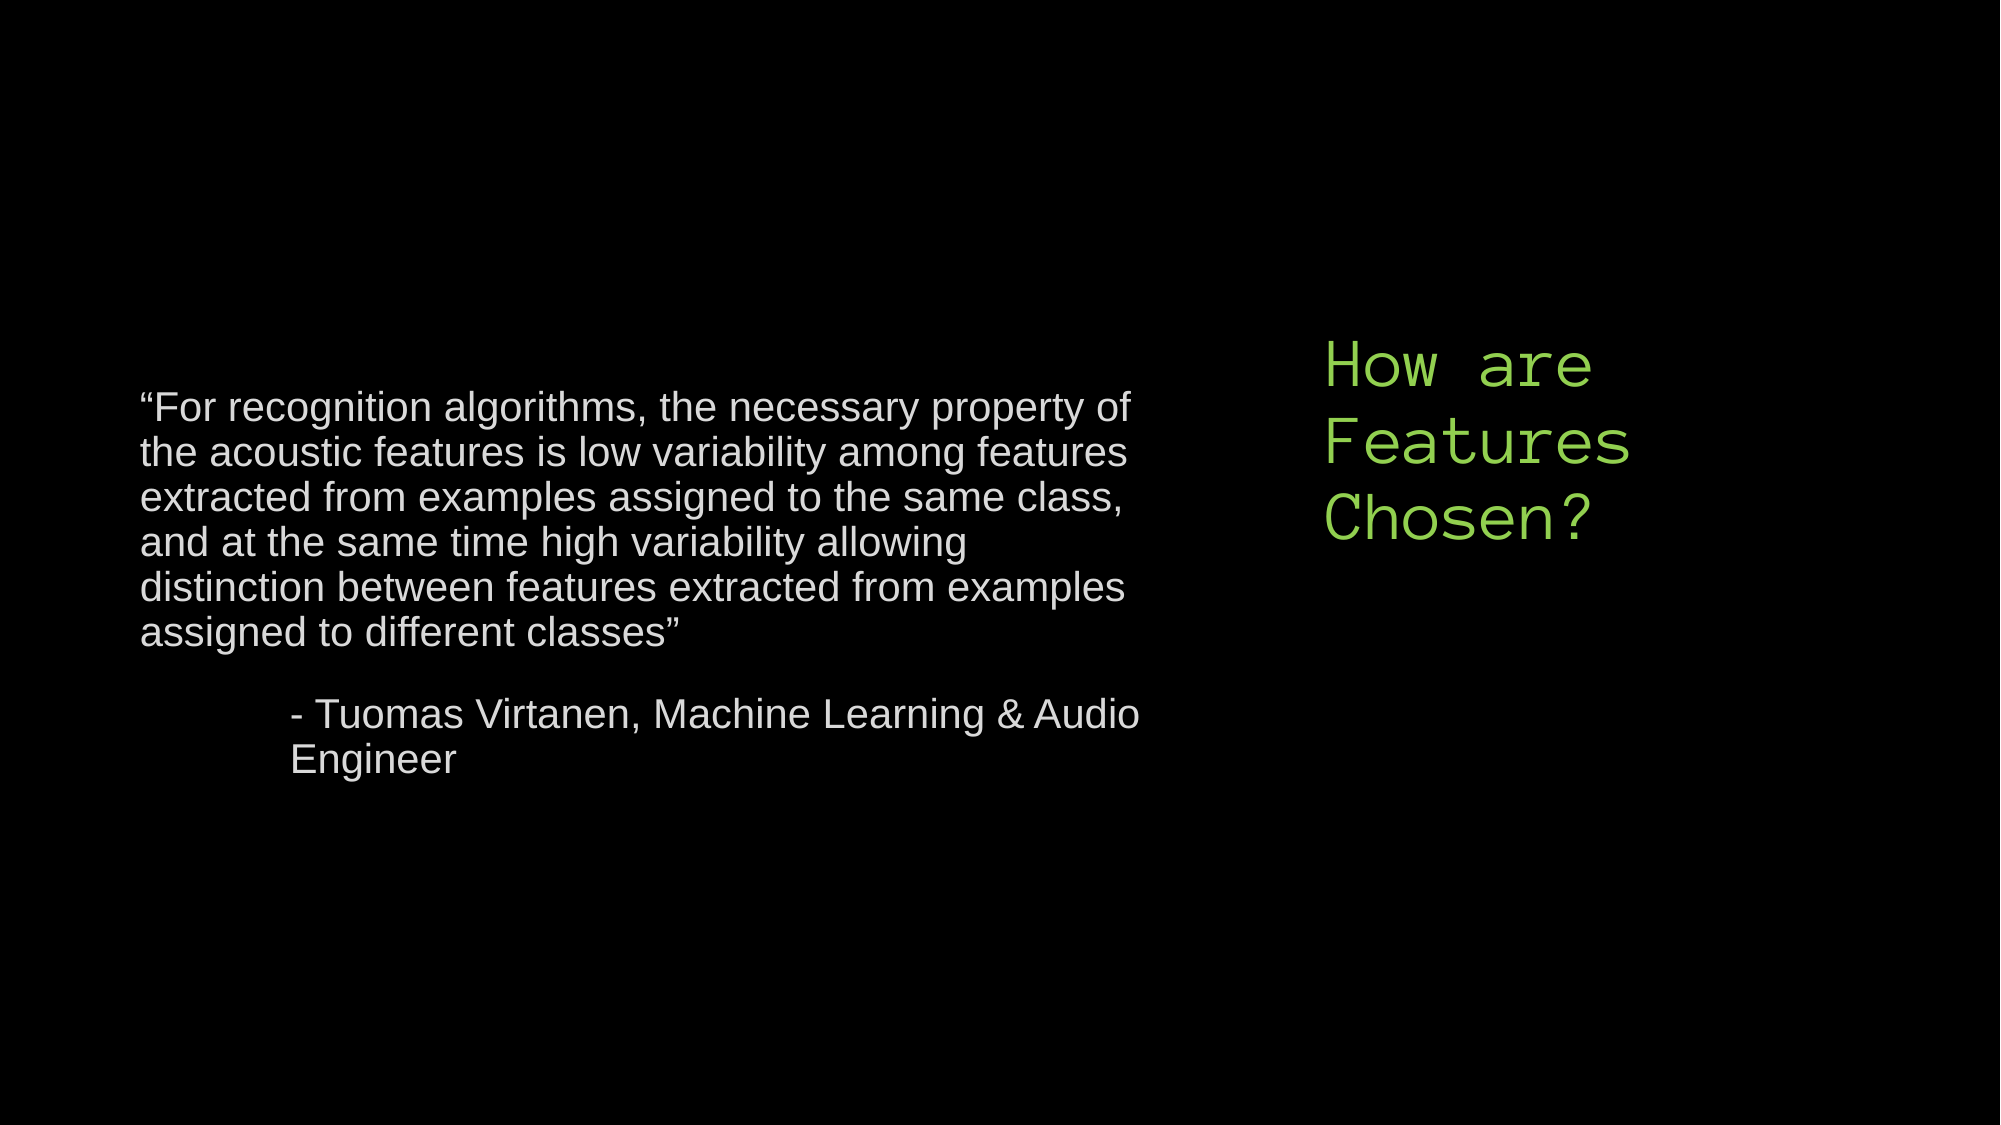

“For recognition algorithms, the necessary property of the acoustic features is low variability among features extracted from examples assigned to the same class, and at the same time high variability allowing distinction between features extracted from examples assigned to different classes”
	- Tuomas Virtanen, Machine Learning & Audio 	Engineer
# How are Features Chosen?